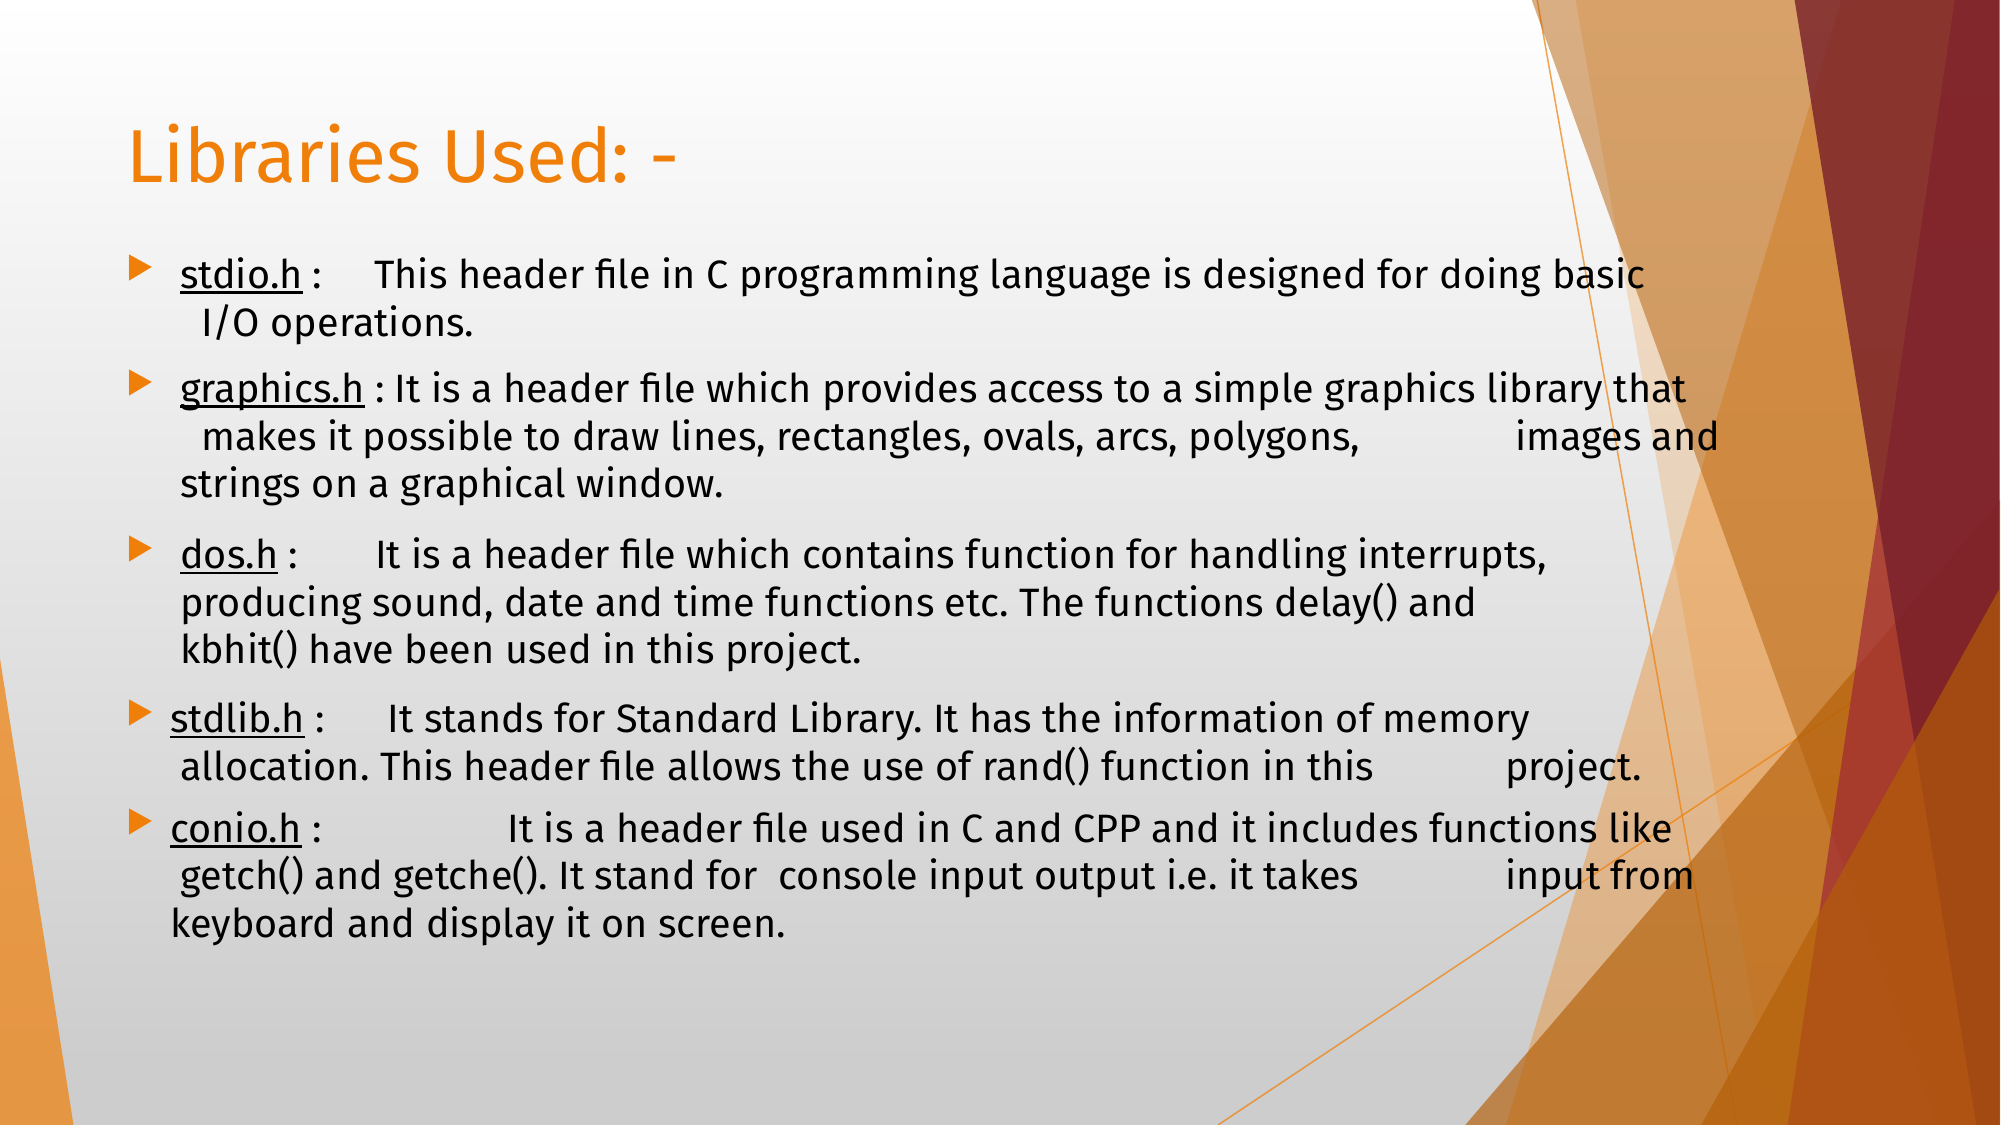

# Libraries Used: -
stdio.h :     This header file in C programming language is designed for doing basic 			     I/O operations.

graphics.h : It is a header file which provides access to a simple graphics library that 			     makes it possible to draw lines, rectangles, ovals, arcs, polygons, 				     images and strings on a graphical window.

dos.h : 	     It is a header file which contains function for handling interrupts, 				     producing sound, date and time functions etc. The functions delay() and 			     kbhit() have been used in this project.

stdlib.h :      It stands for Standard Library. It has the information of memory 			 		     allocation. This header file allows the use of rand() function in this 				     project.

conio.h : 	     It is a header file used in C and CPP and it includes functions like 				     getch() and getche(). It stand for  console input output i.e. it takes 				     input from keyboard and display it on screen.